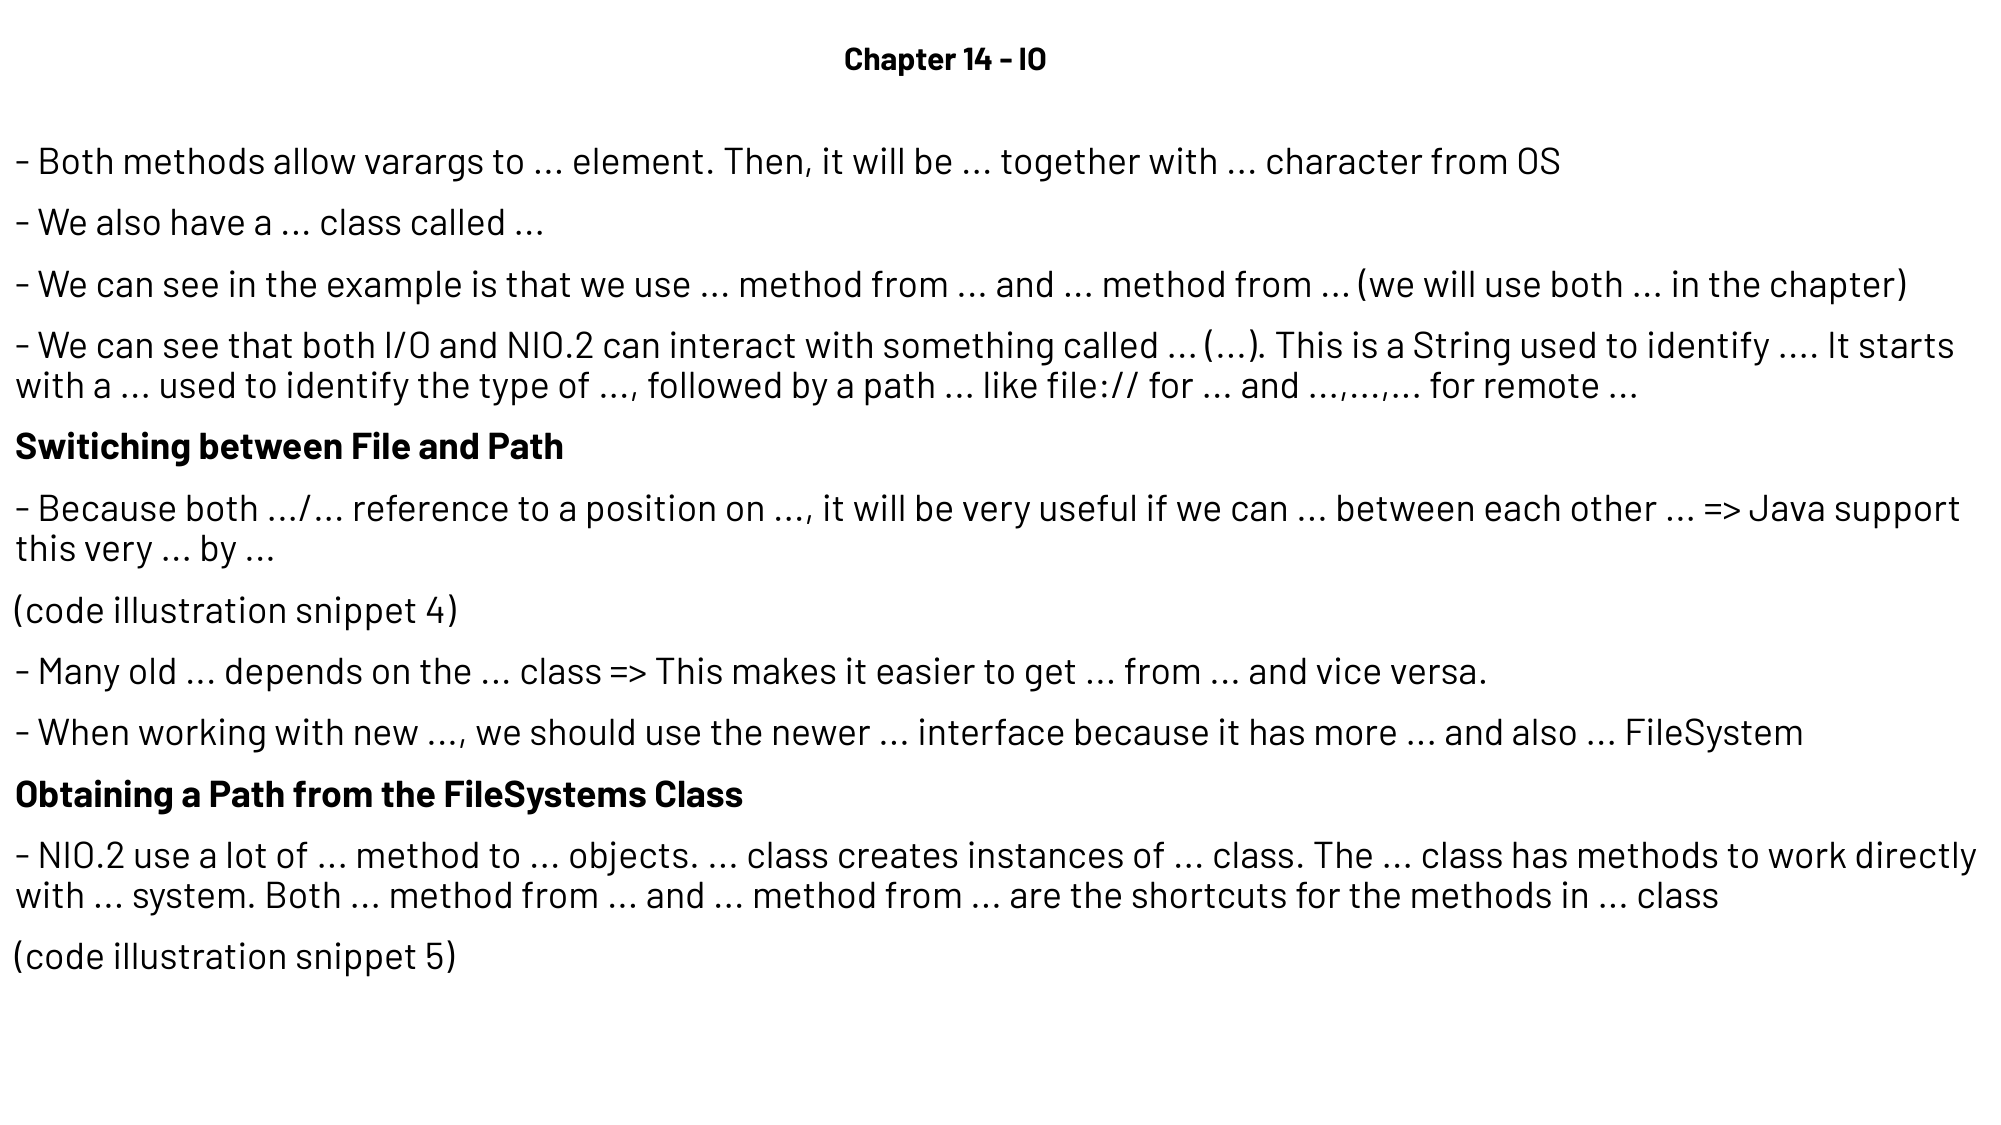

Chapter 14 - IO
- Both methods allow varargs to ... element. Then, it will be ... together with ... character from OS
- We also have a ... class called ...
- We can see in the example is that we use ... method from ... and ... method from ... (we will use both ... in the chapter)
- We can see that both I/O and NIO.2 can interact with something called ... (...). This is a String used to identify .... It starts with a ... used to identify the type of ..., followed by a path ... like file:// for ... and ...,...,... for remote ...
Switiching between File and Path
- Because both .../... reference to a position on ..., it will be very useful if we can ... between each other ... => Java support this very ... by ...
(code illustration snippet 4)
- Many old ... depends on the ... class => This makes it easier to get ... from ... and vice versa.
- When working with new ..., we should use the newer ... interface because it has more ... and also ... FileSystem
Obtaining a Path from the FileSystems Class
- NIO.2 use a lot of ... method to ... objects. ... class creates instances of ... class. The ... class has methods to work directly with ... system. Both ... method from ... and ... method from ... are the shortcuts for the methods in ... class
(code illustration snippet 5)